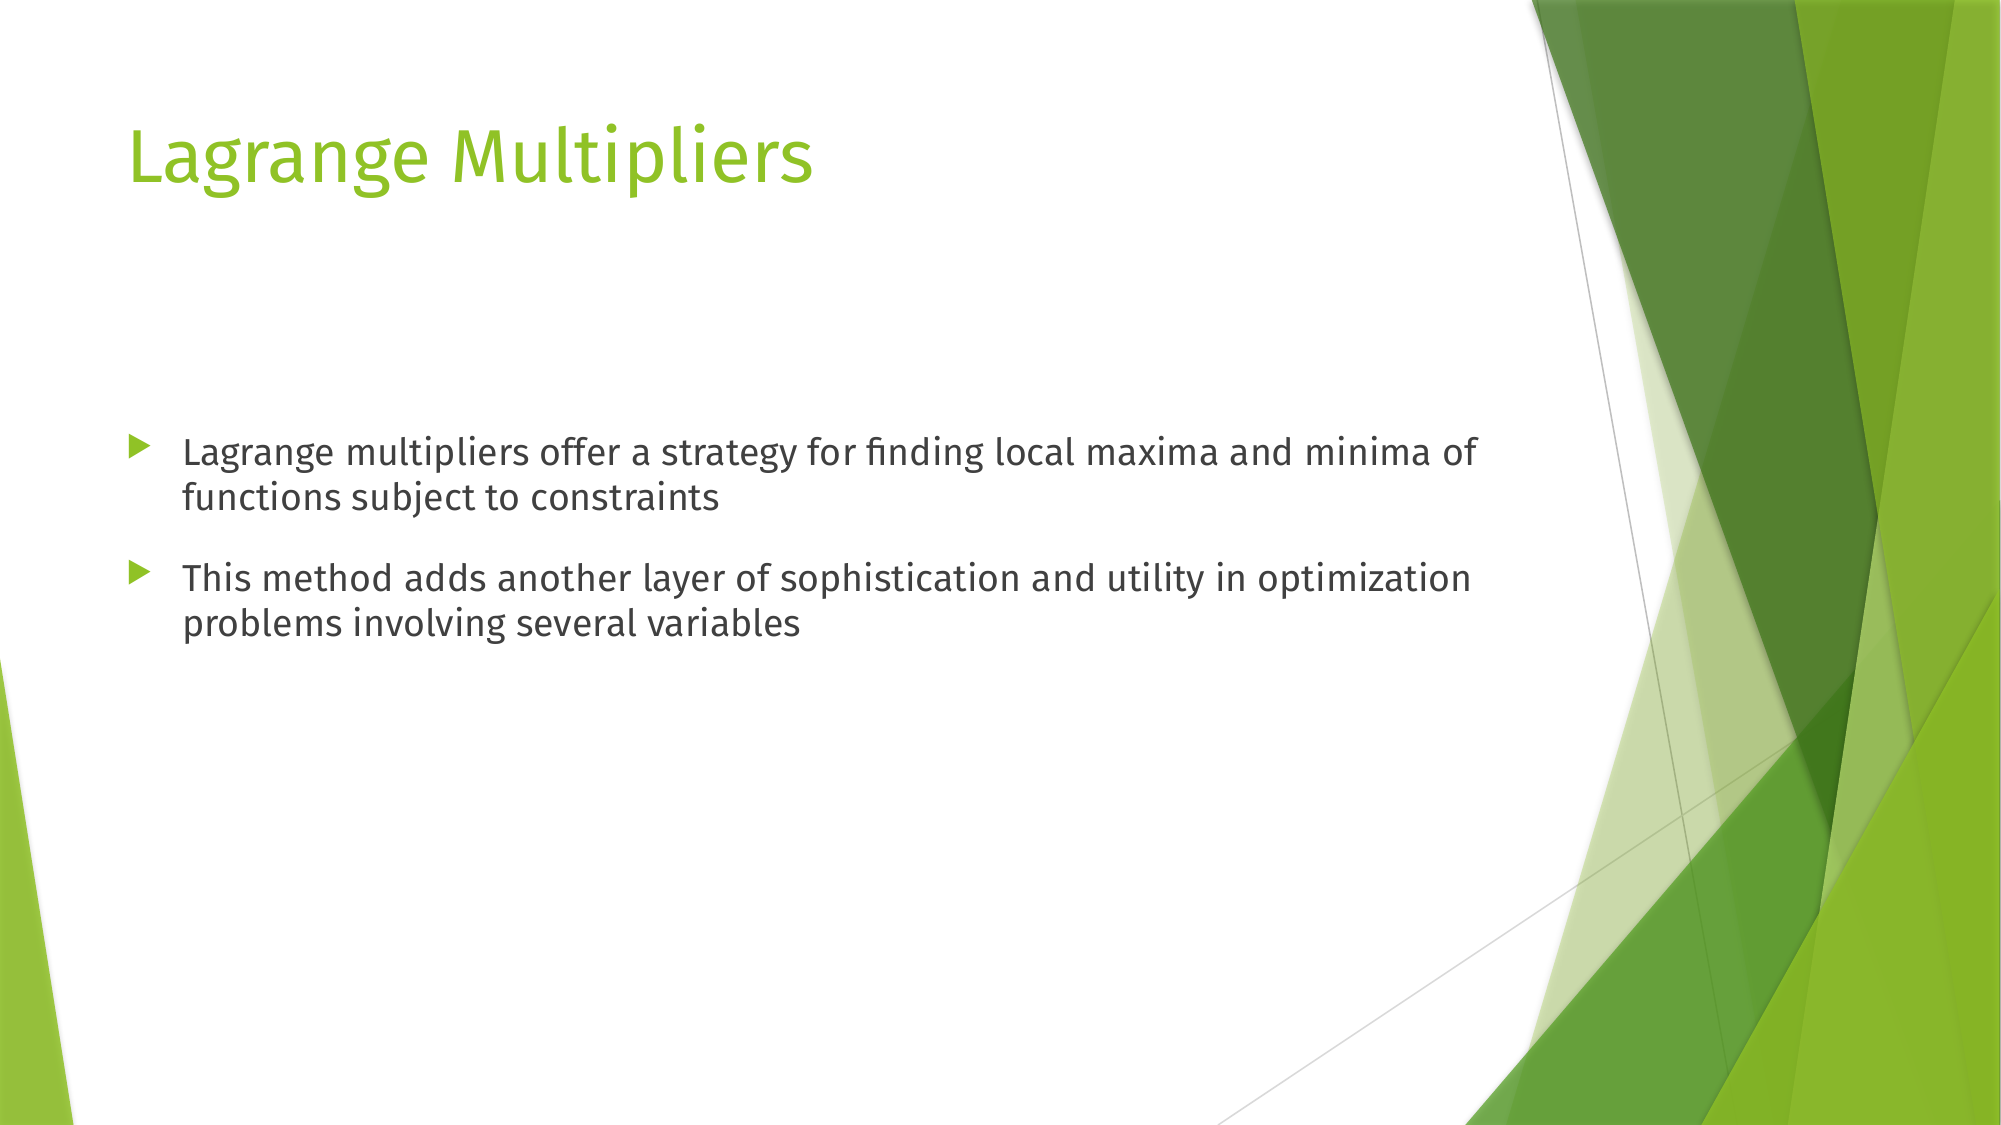

# Lagrange Multipliers

Lagrange multipliers offer a strategy for finding local maxima and minima of functions subject to constraints
This method adds another layer of sophistication and utility in optimization problems involving several variables